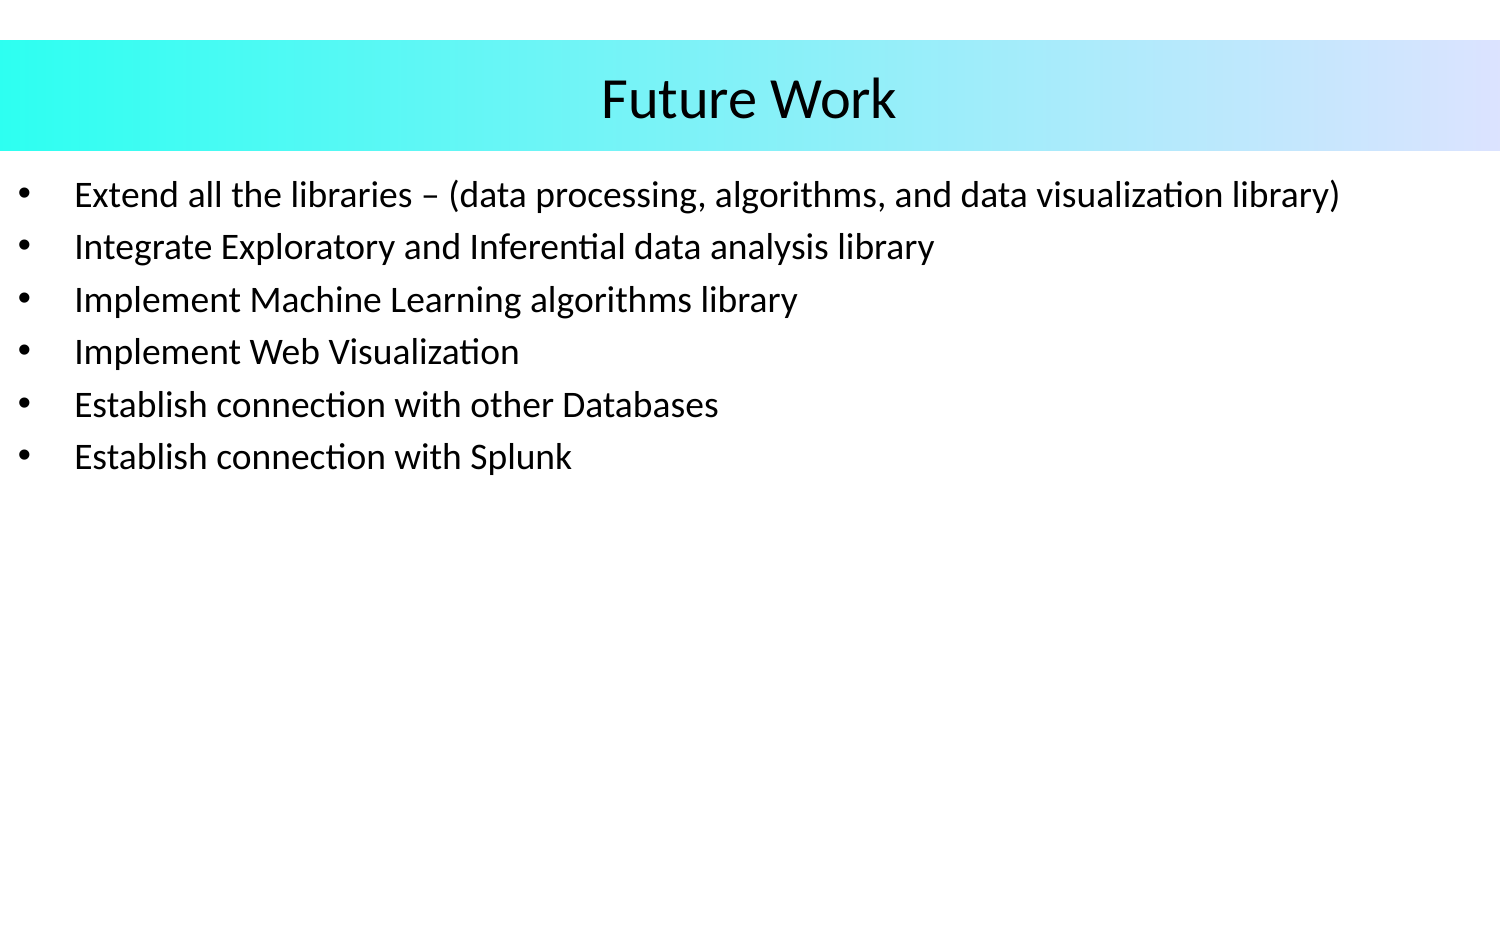

Future Work
# Extend all the libraries – (data processing, algorithms, and data visualization library)
Integrate Exploratory and Inferential data analysis library
Implement Machine Learning algorithms library
Implement Web Visualization
Establish connection with other Databases
Establish connection with Splunk